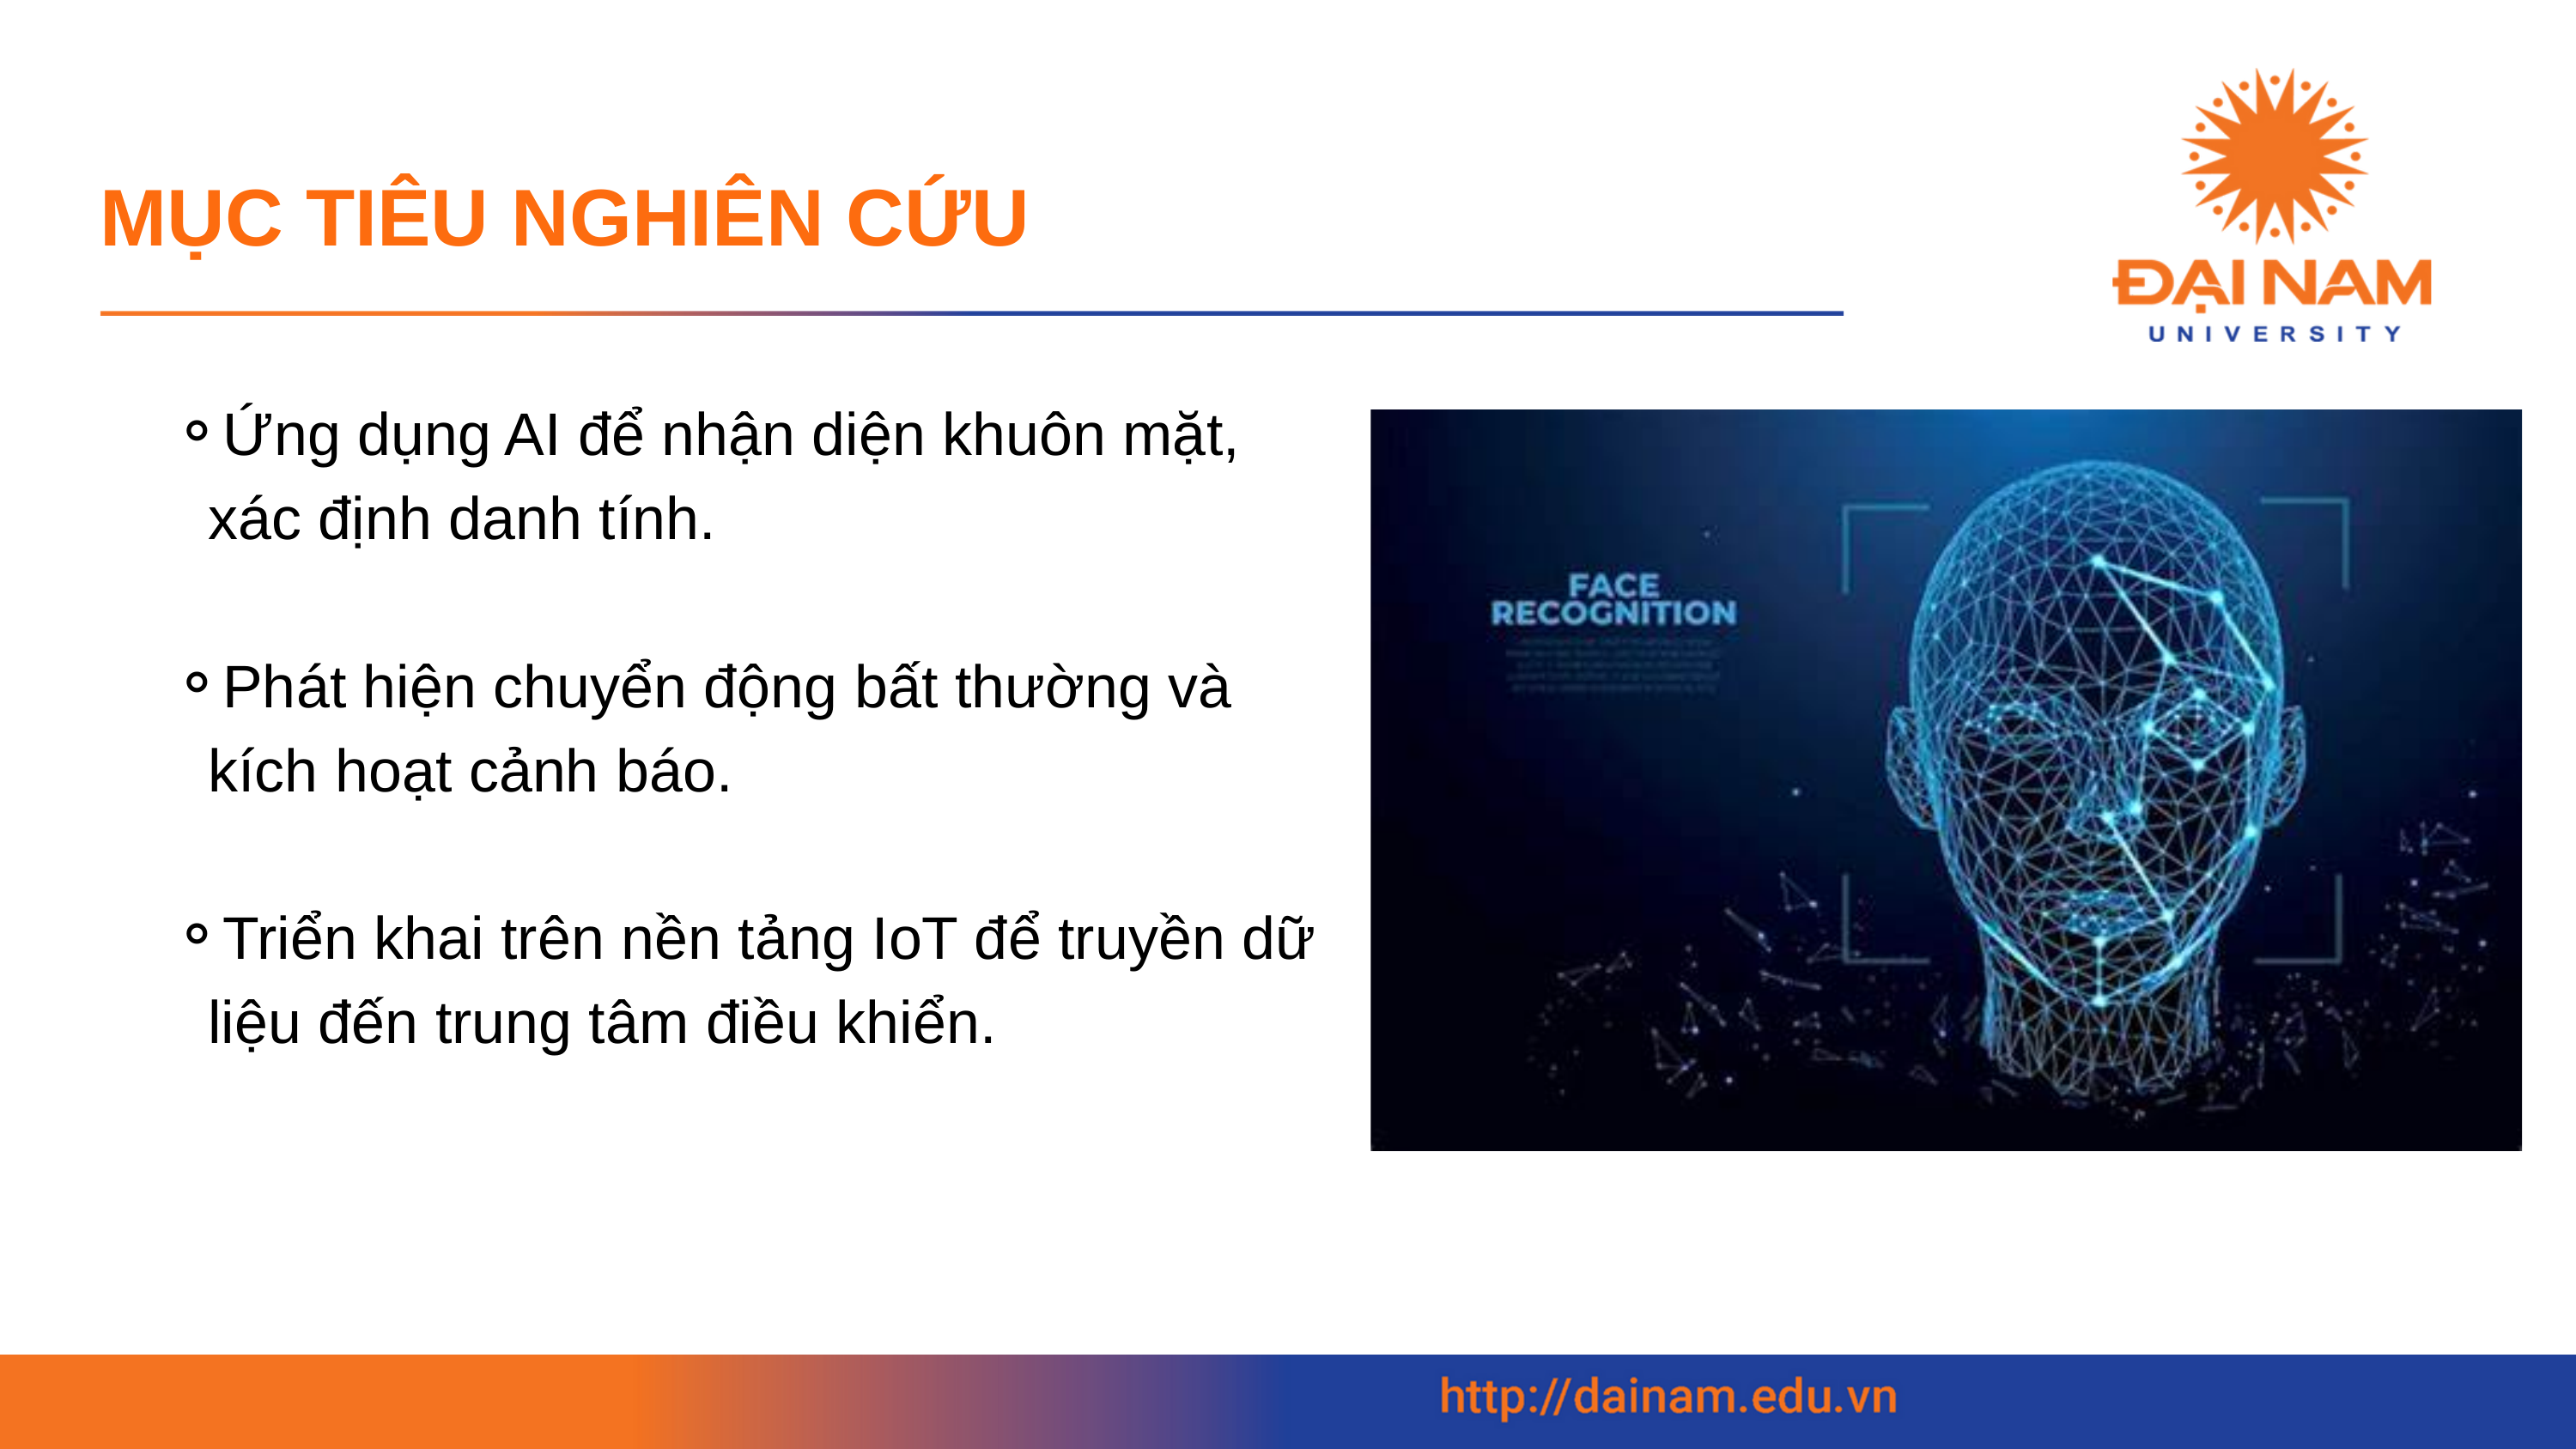

MỤC TIÊU NGHIÊN CỨU

Ứng dụng AI để nhận diện khuôn mặt, xác định danh tính.

Phát hiện chuyển động bất thường và kích hoạt cảnh báo.

Triển khai trên nền tảng IoT để truyền dữ liệu đến trung tâm điều khiển.